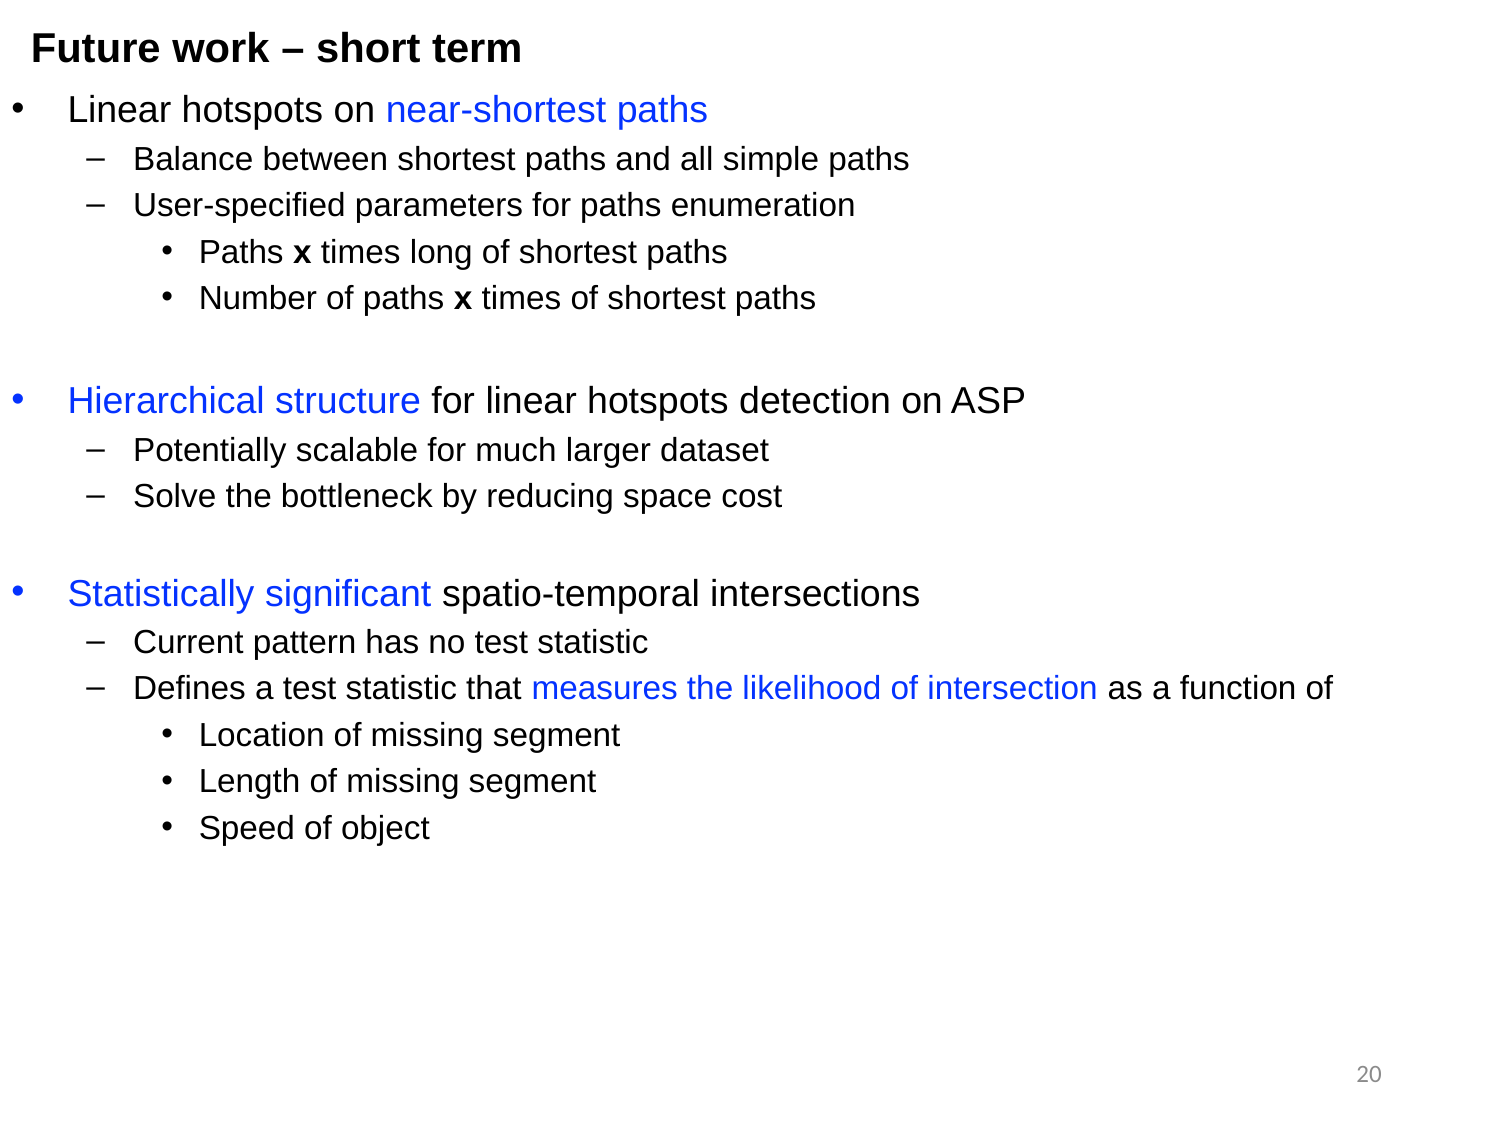

Future work – short term
Linear hotspots on near-shortest paths
Balance between shortest paths and all simple paths
User-specified parameters for paths enumeration
Paths x times long of shortest paths
Number of paths x times of shortest paths

Hierarchical structure for linear hotspots detection on ASP
Potentially scalable for much larger dataset
Solve the bottleneck by reducing space cost

Statistically significant spatio-temporal intersections
Current pattern has no test statistic
Defines a test statistic that measures the likelihood of intersection as a function of
Location of missing segment
Length of missing segment
Speed of object

20